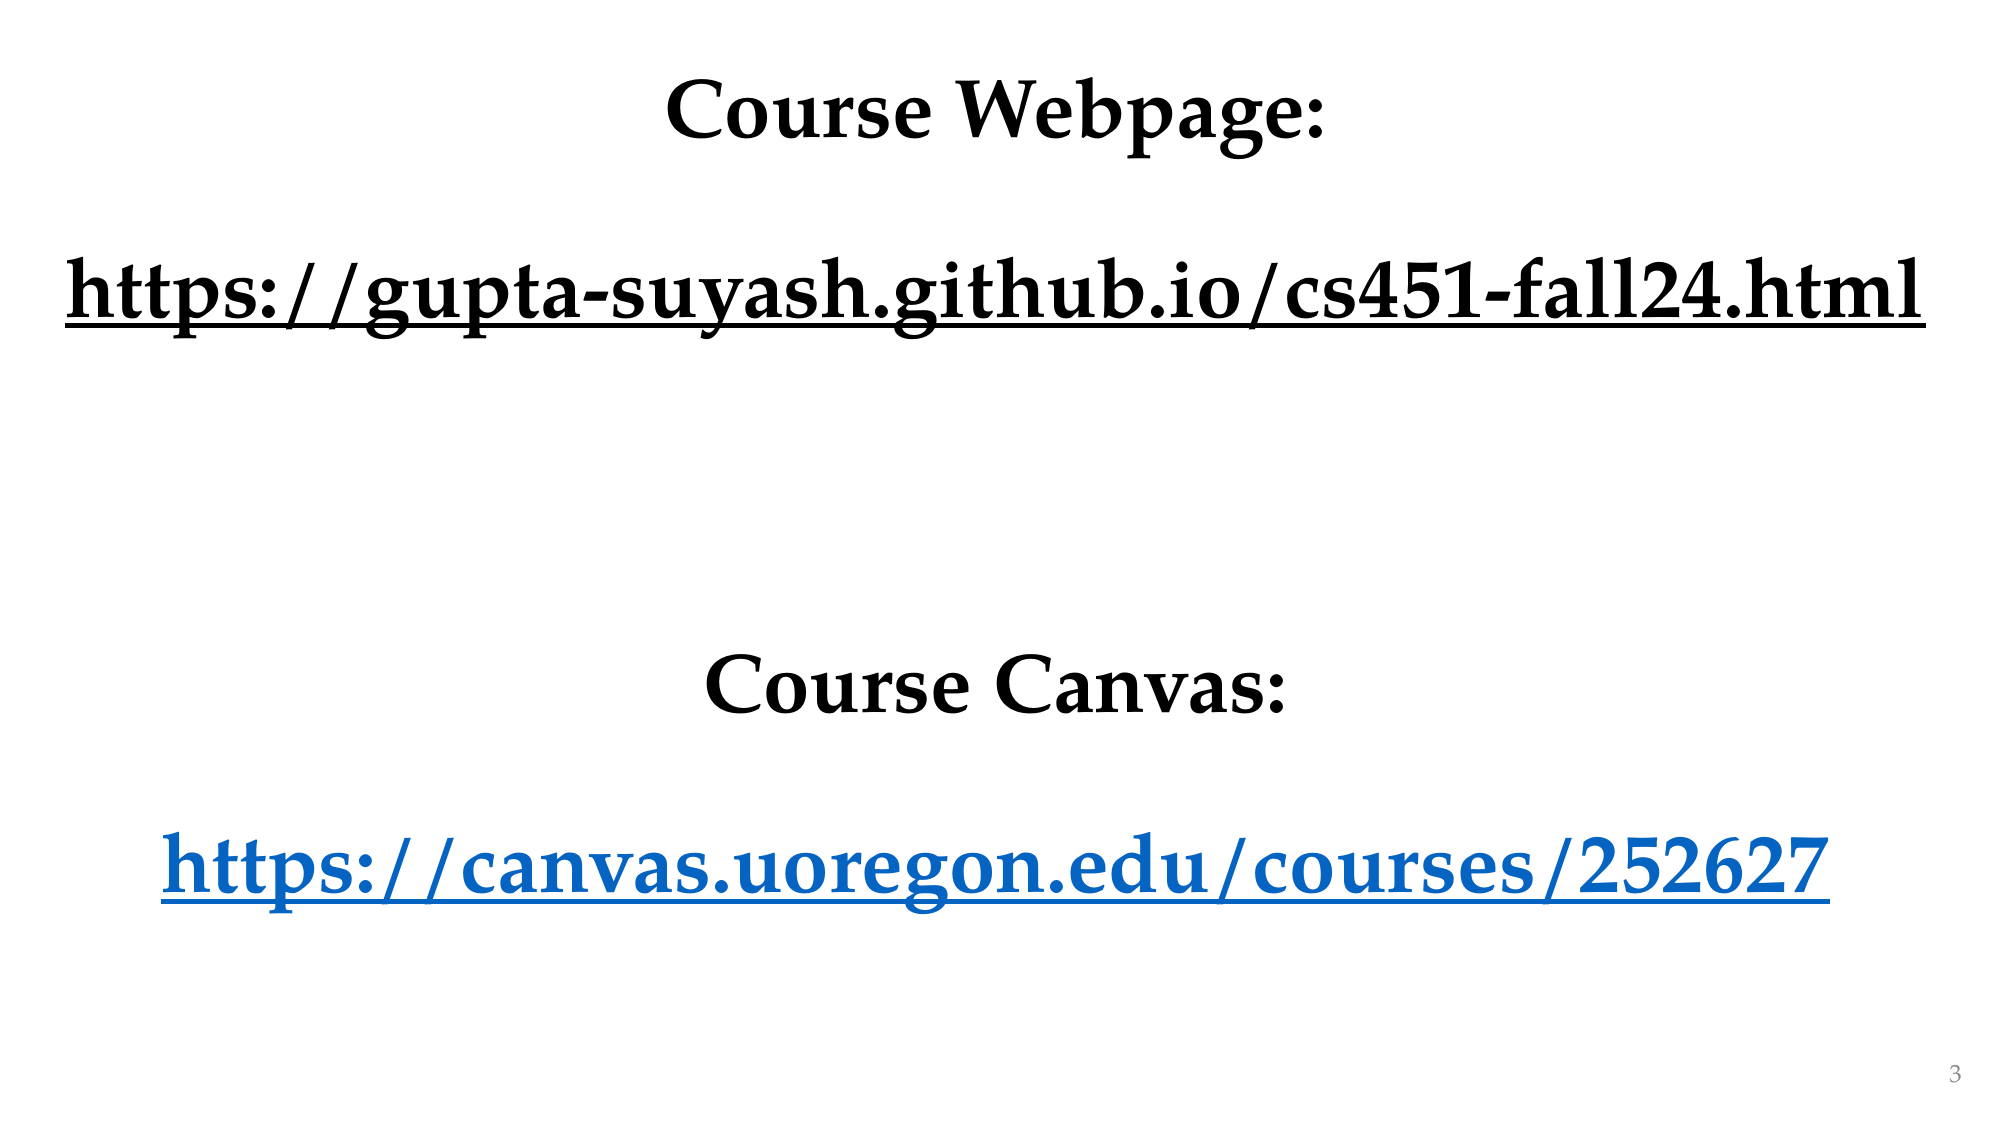

# Course Webpage: https://gupta-suyash.github.io/cs451-fall24.html Course Canvas: https://canvas.uoregon.edu/courses/252627

3